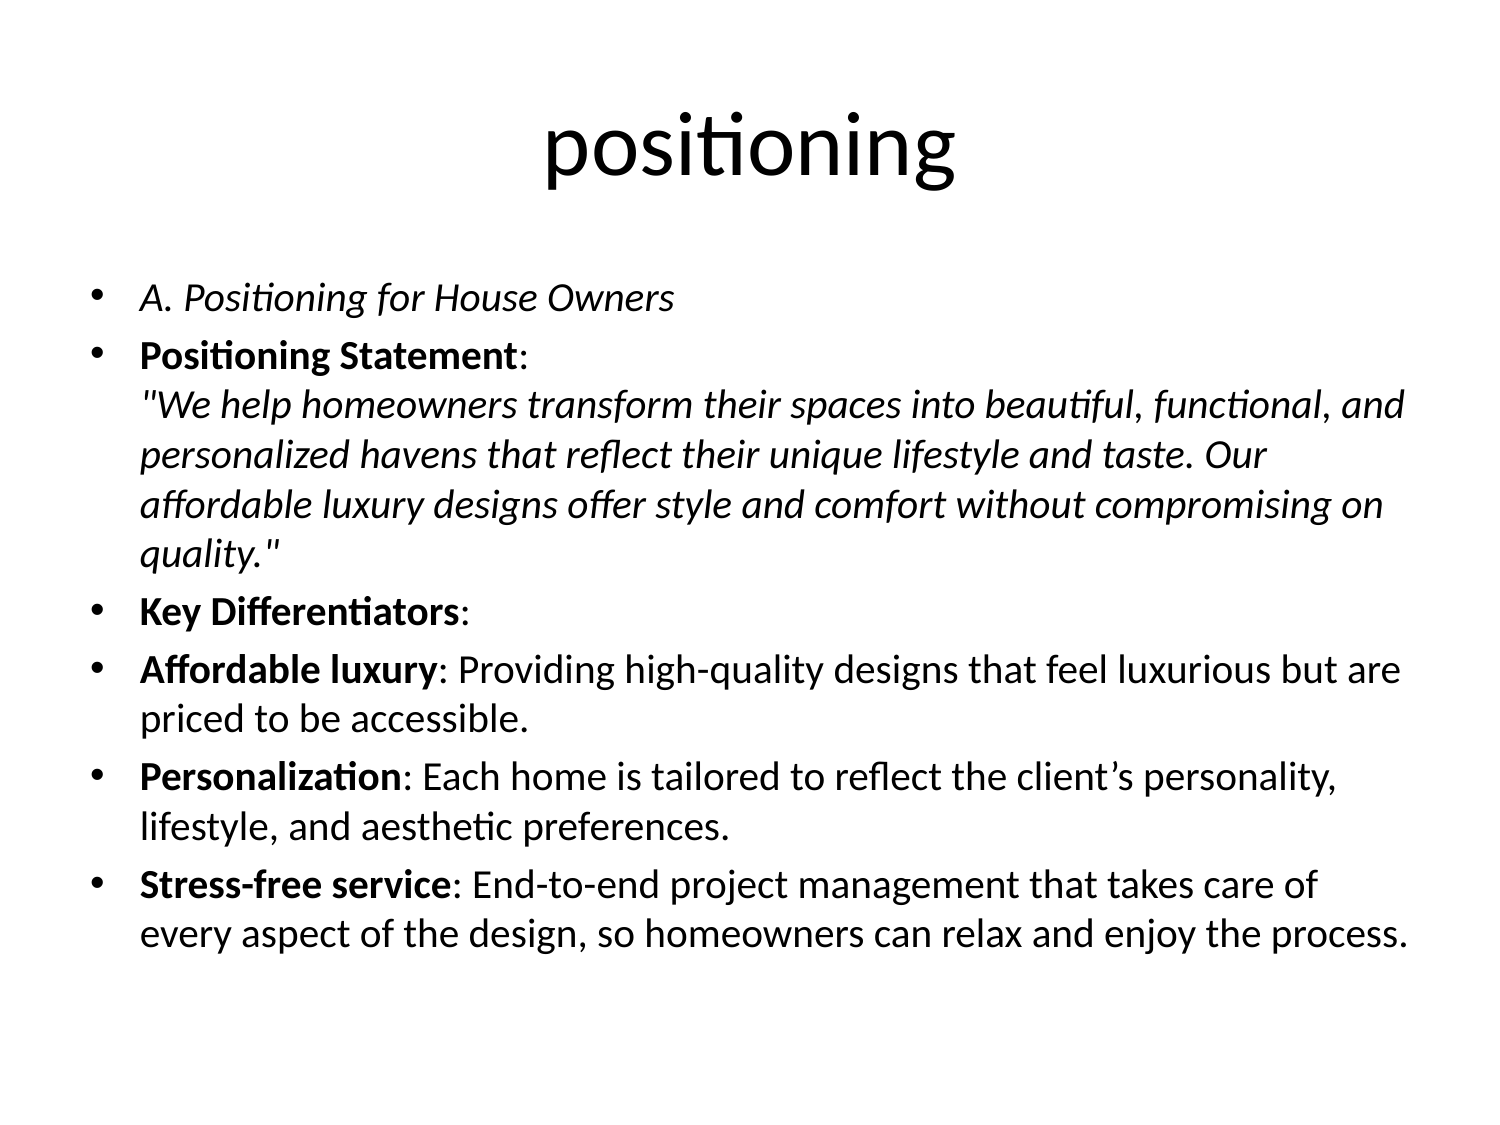

# positioning
A. Positioning for House Owners
Positioning Statement:
"We help homeowners transform their spaces into beautiful, functional, and personalized havens that reflect their unique lifestyle and taste. Our affordable luxury designs offer style and comfort without compromising on quality."
Key Differentiators:
Affordable luxury: Providing high-quality designs that feel luxurious but are priced to be accessible.
Personalization: Each home is tailored to reflect the client’s personality, lifestyle, and aesthetic preferences.
Stress-free service: End-to-end project management that takes care of every aspect of the design, so homeowners can relax and enjoy the process.